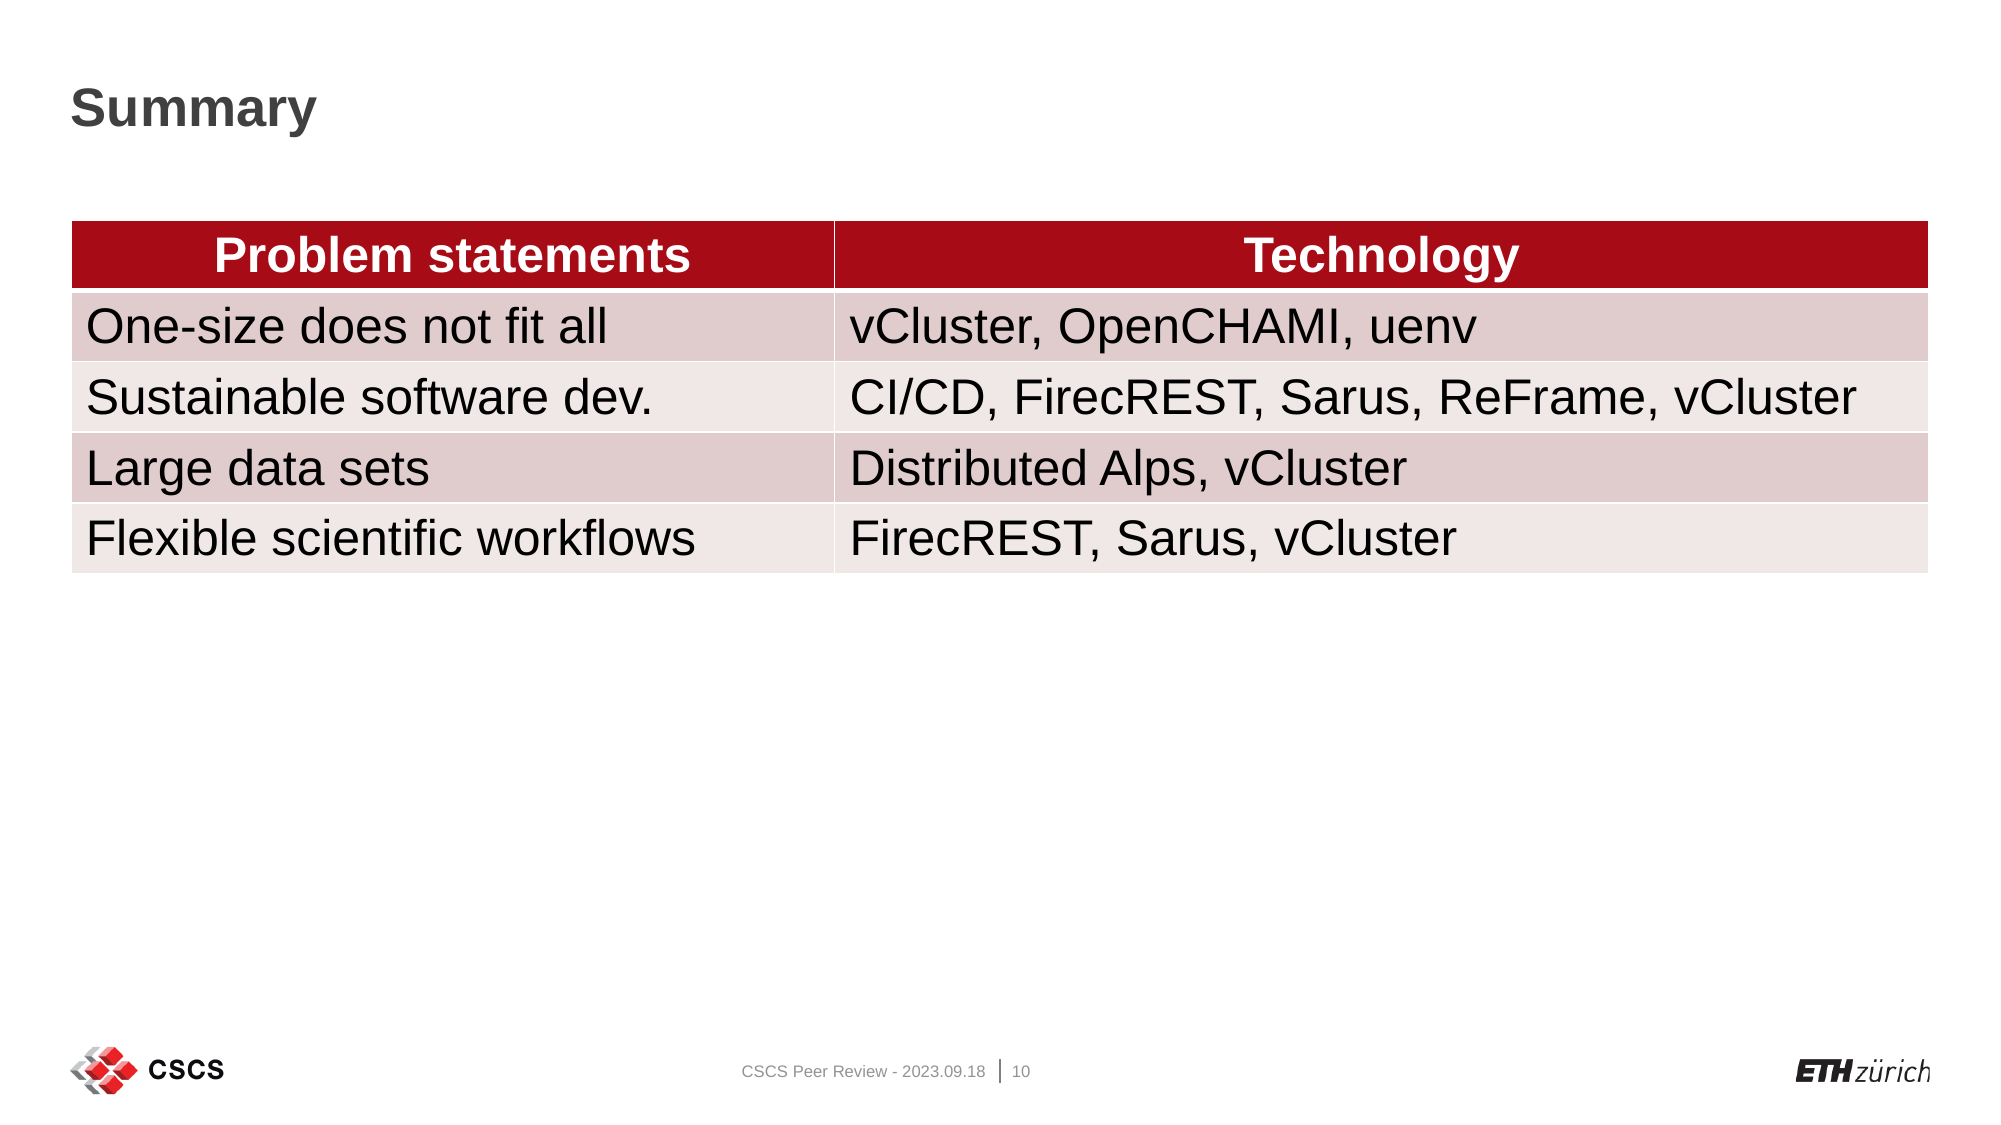

# Summary
| Problem statements | Technology |
| --- | --- |
| One-size does not fit all | vCluster, OpenCHAMI, uenv |
| Sustainable software dev. | CI/CD, FirecREST, Sarus, ReFrame, vCluster |
| Large data sets | Distributed Alps, vCluster |
| Flexible scientific workflows | FirecREST, Sarus, vCluster |
CSCS Peer Review - 2023.09.18
10